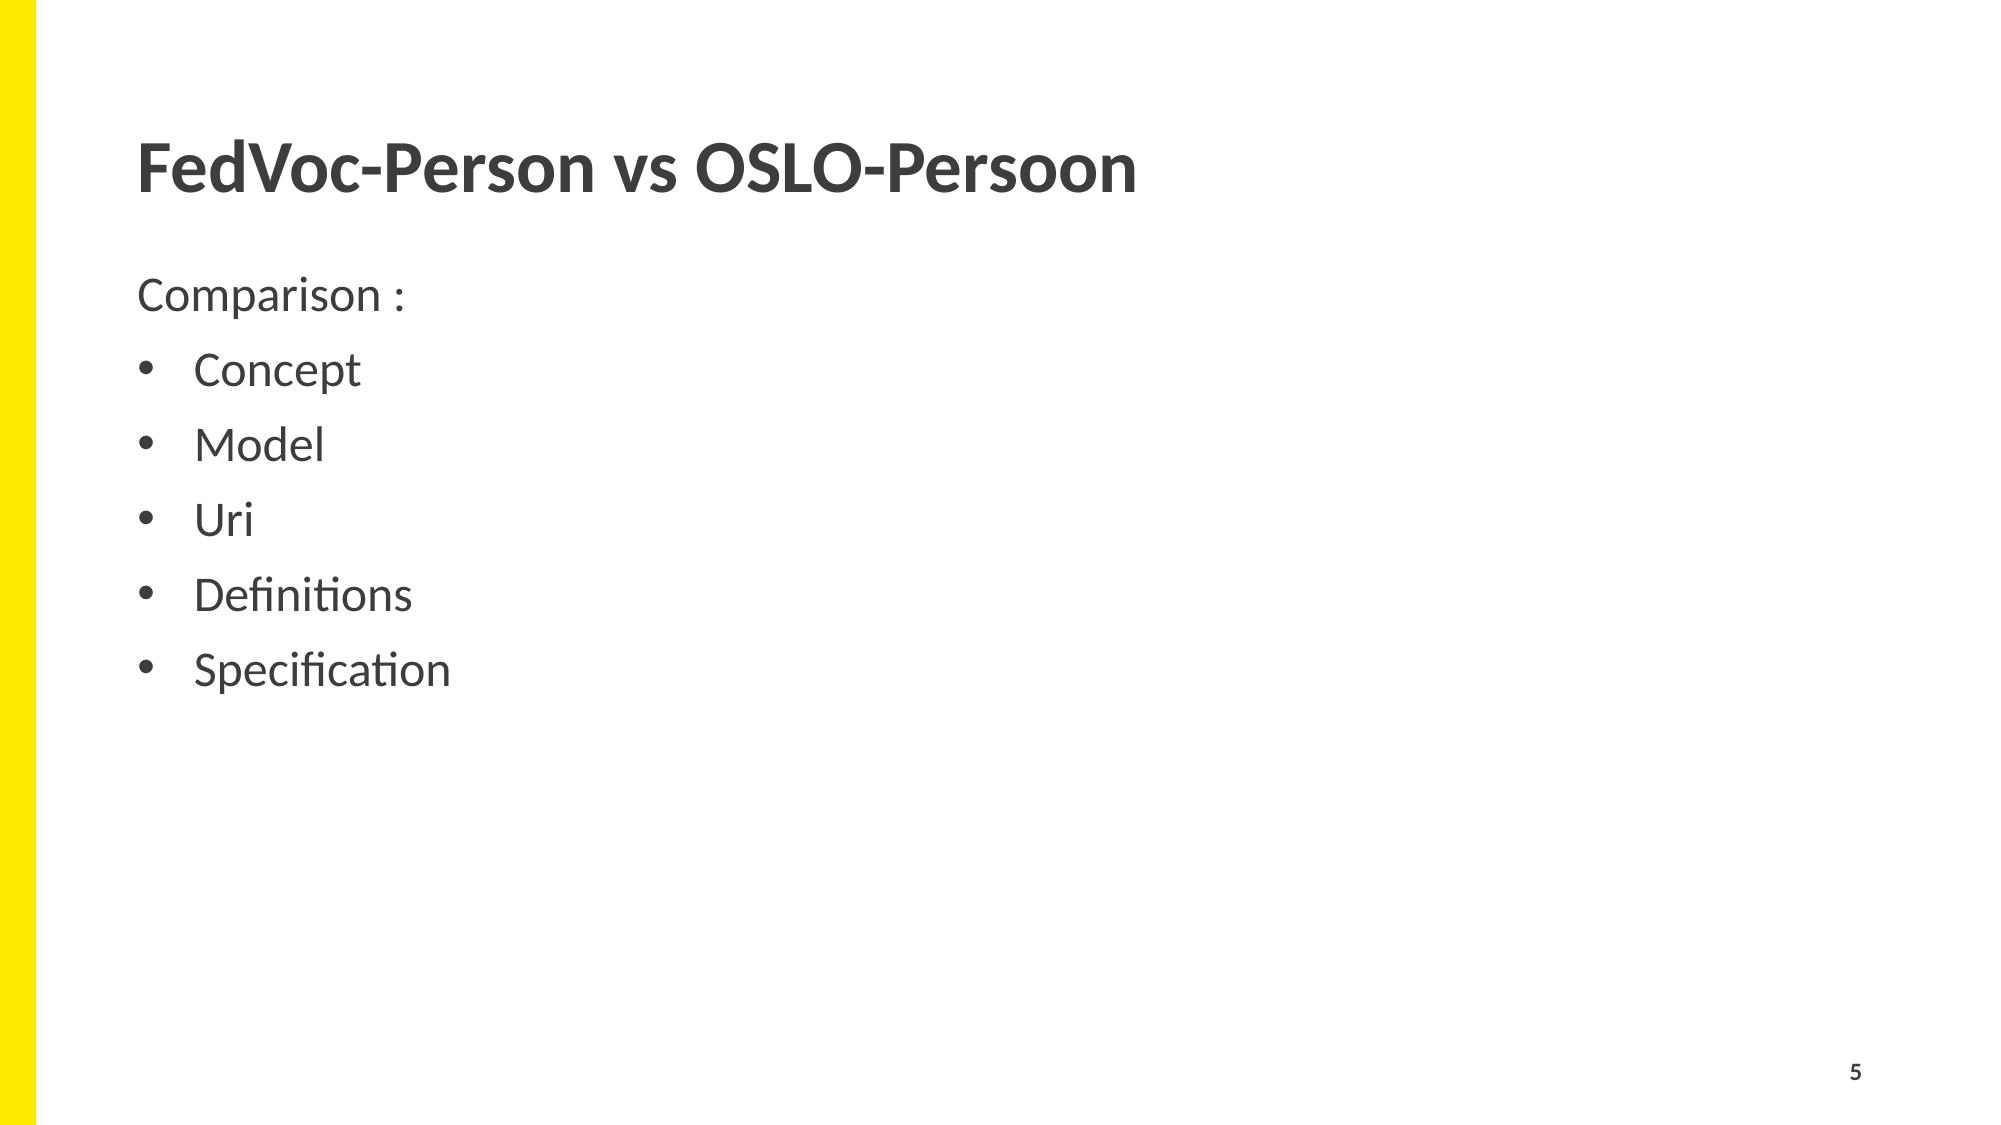

# FedVoc-Person vs OSLO-Persoon
Comparison :
Concept
Model
Uri
Definitions
Specification
5